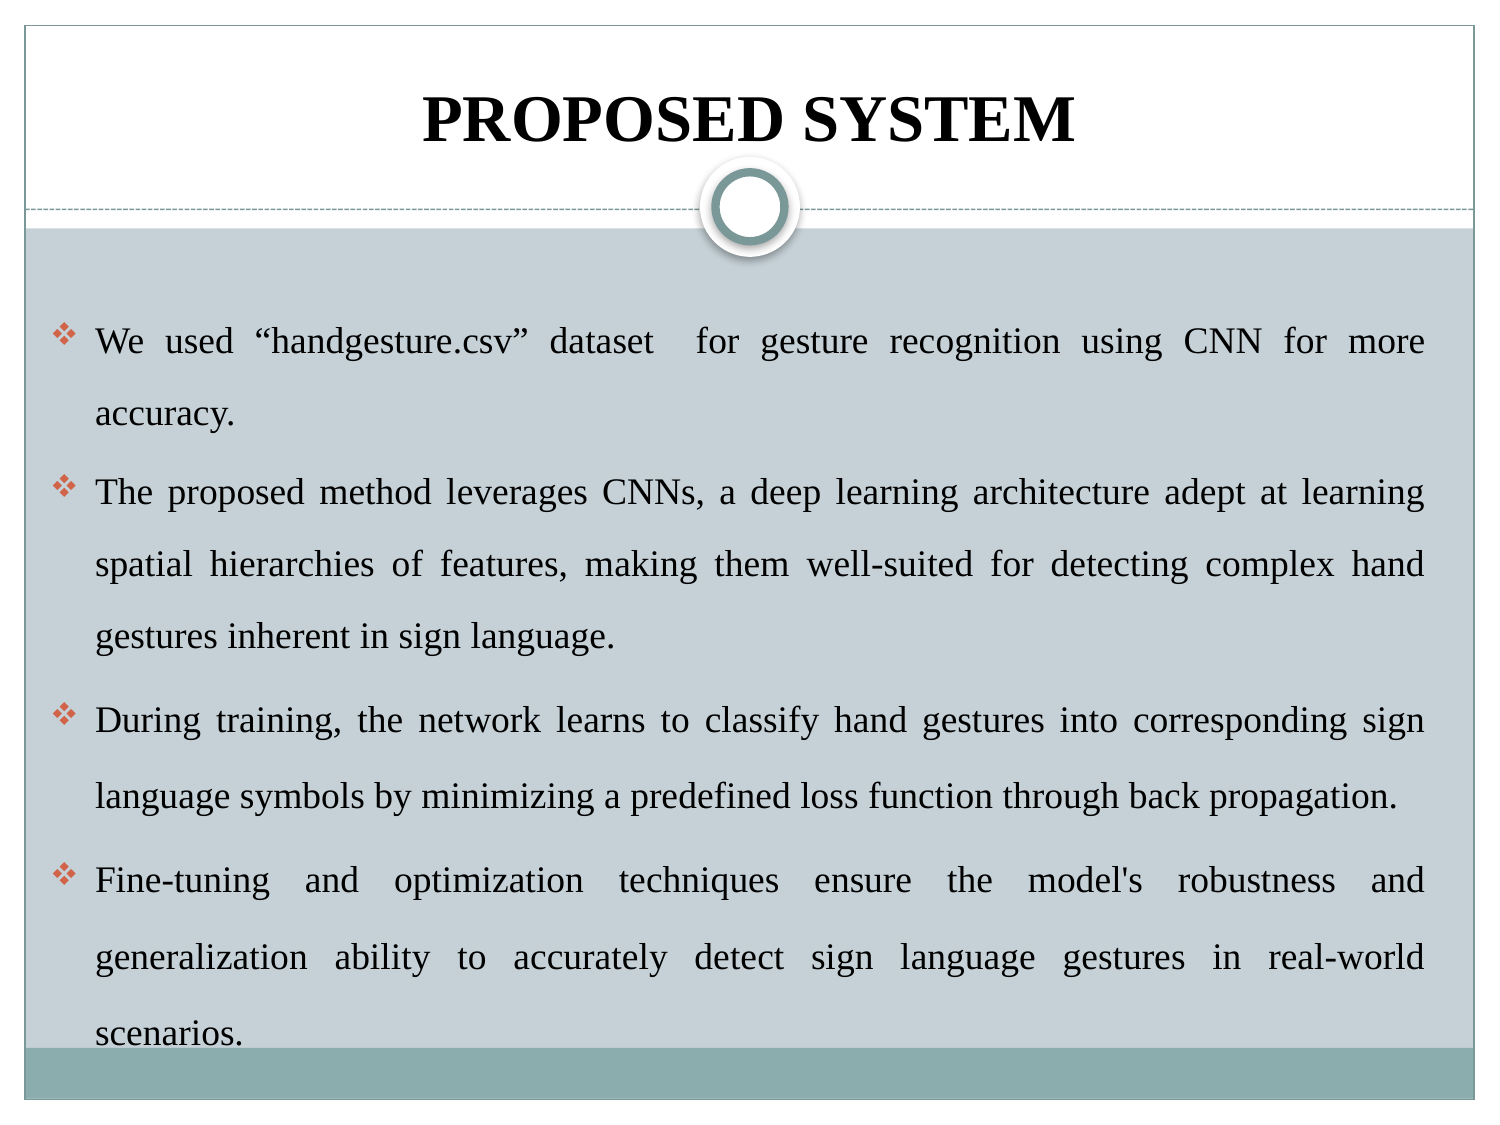

# PROPOSED SYSTEM
We used “handgesture.csv” dataset  for gesture recognition using CNN for more accuracy.
The proposed method leverages CNNs, a deep learning architecture adept at learning spatial hierarchies of features, making them well-suited for detecting complex hand gestures inherent in sign language.
During training, the network learns to classify hand gestures into corresponding sign language symbols by minimizing a predefined loss function through back propagation.
Fine-tuning and optimization techniques ensure the model's robustness and generalization ability to accurately detect sign language gestures in real-world scenarios.